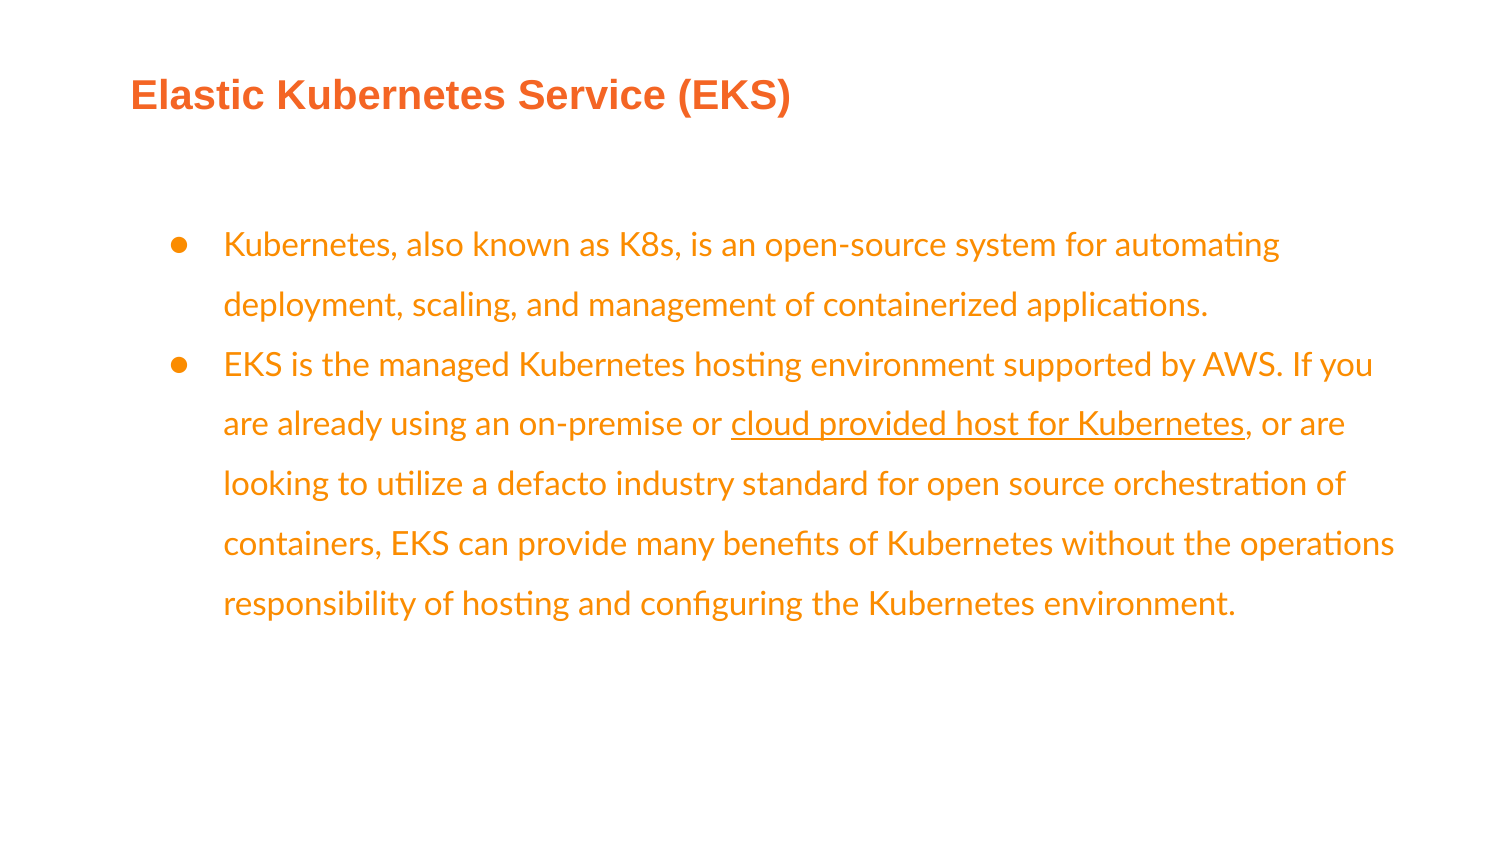

Elastic Kubernetes Service (EKS)
Kubernetes, also known as K8s, is an open-source system for automating deployment, scaling, and management of containerized applications.
EKS is the managed Kubernetes hosting environment supported by AWS. If you are already using an on-premise or cloud provided host for Kubernetes, or are looking to utilize a defacto industry standard for open source orchestration of containers, EKS can provide many benefits of Kubernetes without the operations responsibility of hosting and configuring the Kubernetes environment.